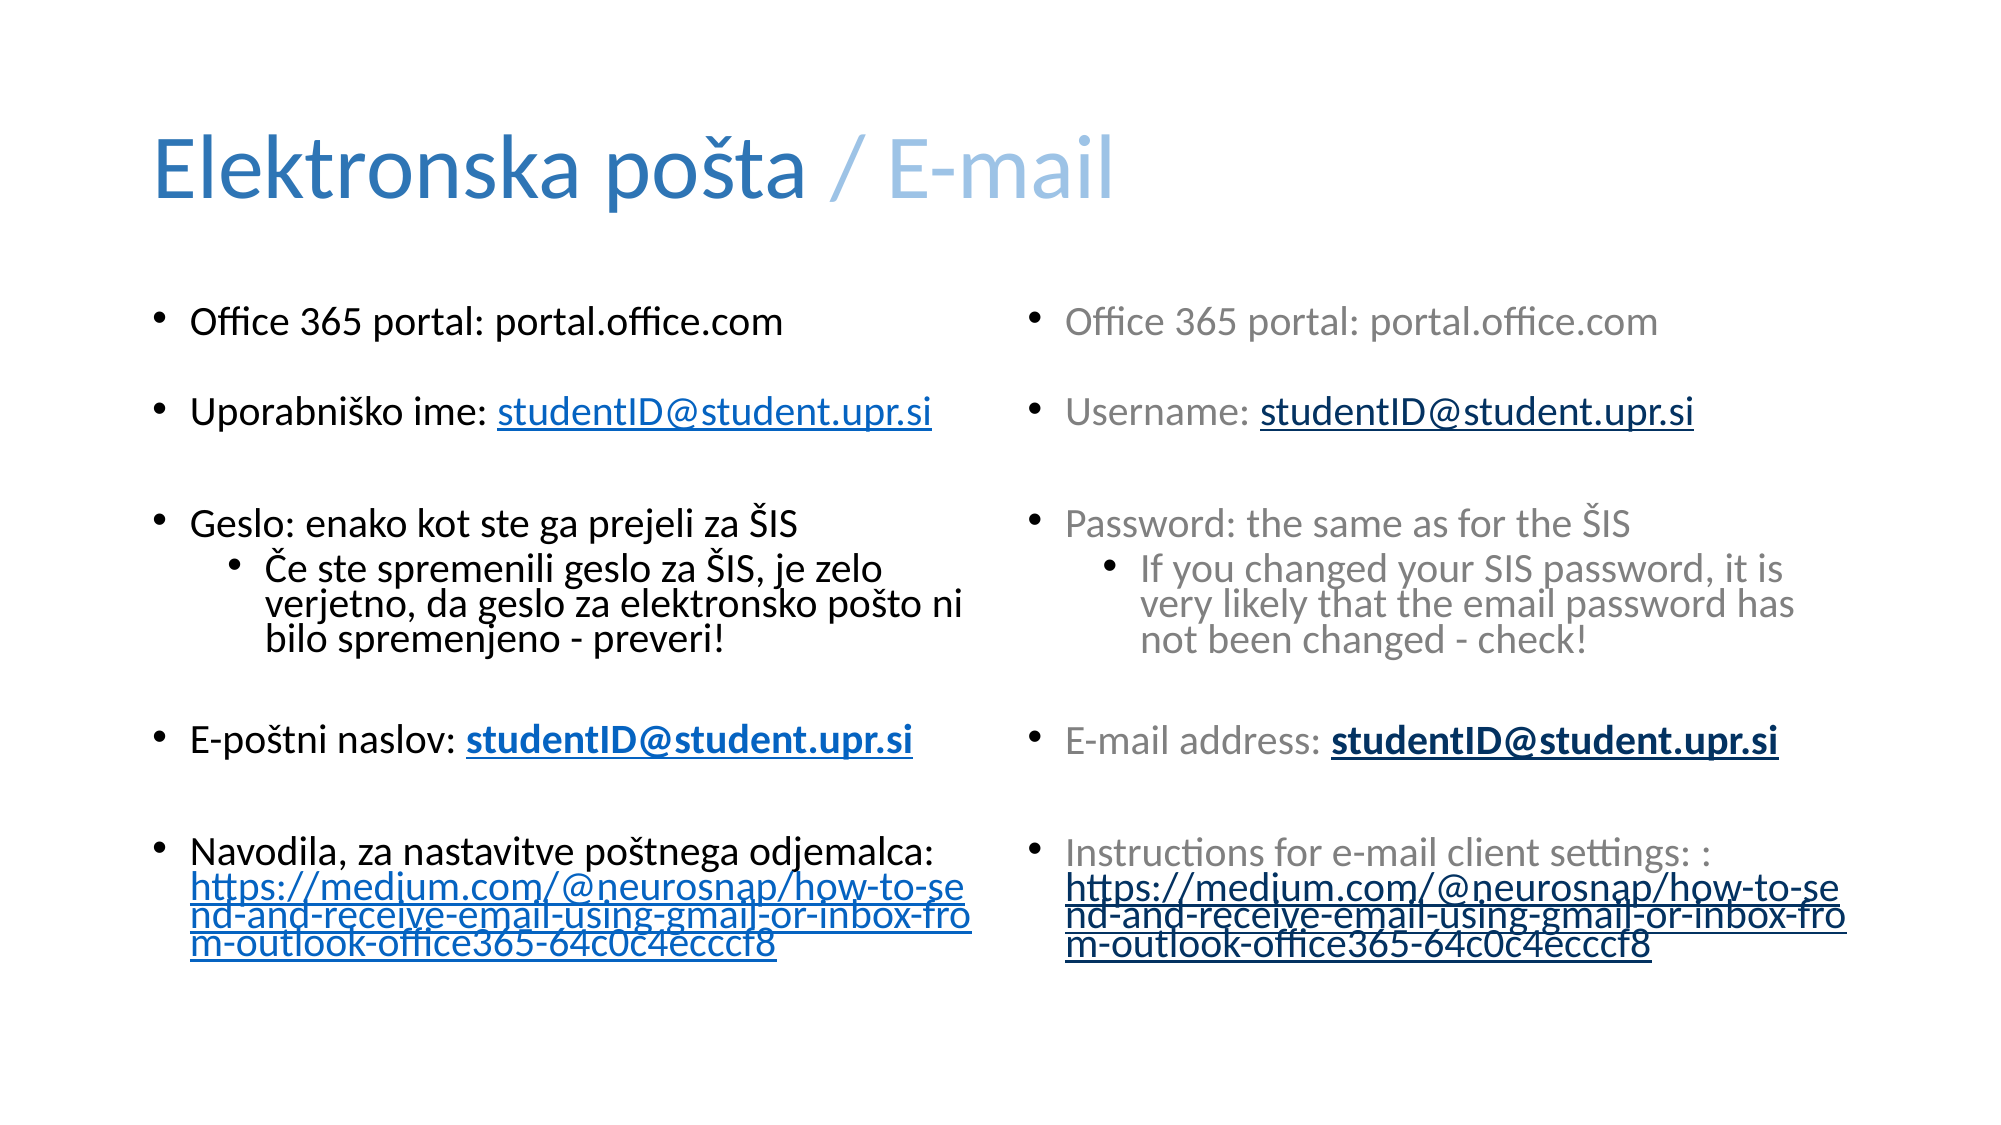

# Elektronska pošta / E-mail
Office 365 portal: portal.office.com

Uporabniško ime: studentID@student.upr.si

Geslo: enako kot ste ga prejeli za ŠIS
Če ste spremenili geslo za ŠIS, je zelo verjetno, da geslo za elektronsko pošto ni bilo spremenjeno - preveri!

E-poštni naslov: studentID@student.upr.si

Navodila, za nastavitve poštnega odjemalca: https://medium.com/@neurosnap/how-to-send-and-receive-email-using-gmail-or-inbox-from-outlook-office365-64c0c4ecccf8

Office 365 portal: portal.office.com

Username: studentID@student.upr.si

Password: the same as for the ŠIS
If you changed your SIS password, it is very likely that the email password has not been changed - check!

E-mail address: studentID@student.upr.si

Instructions for e-mail client settings: : https://medium.com/@neurosnap/how-to-send-and-receive-email-using-gmail-or-inbox-from-outlook-office365-64c0c4ecccf8